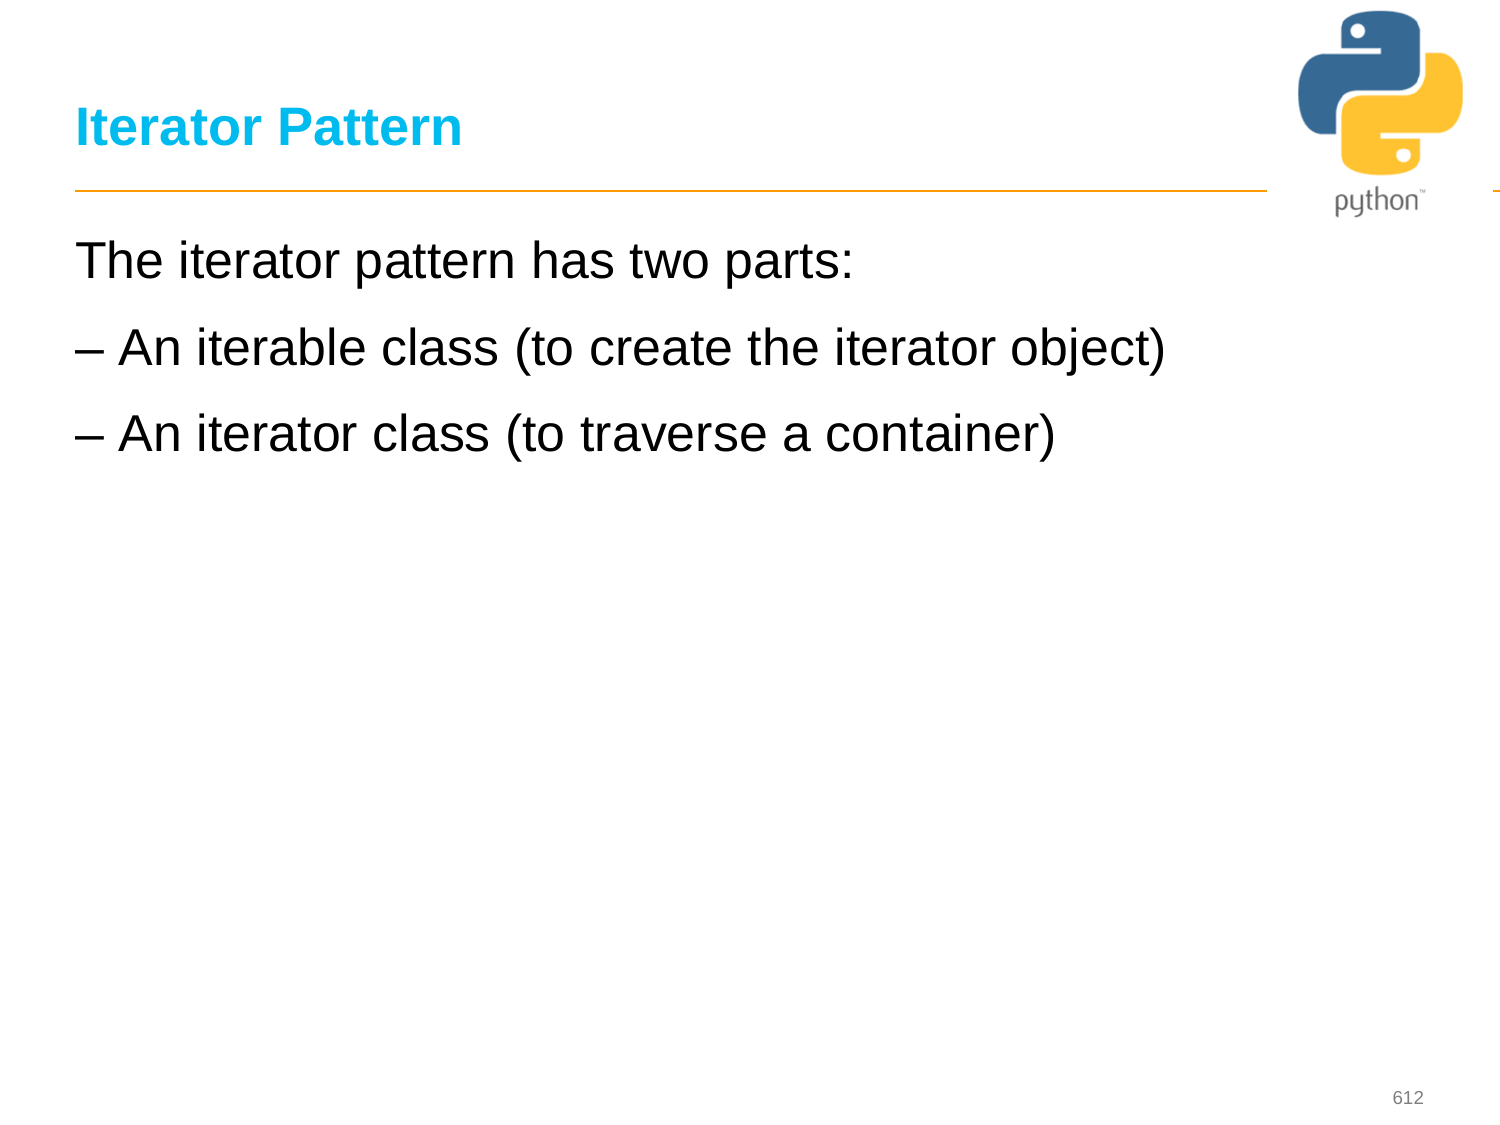

# Iterator Pattern
The iterator pattern has two parts:
– An iterable class (to create the iterator object)
– An iterator class (to traverse a container)